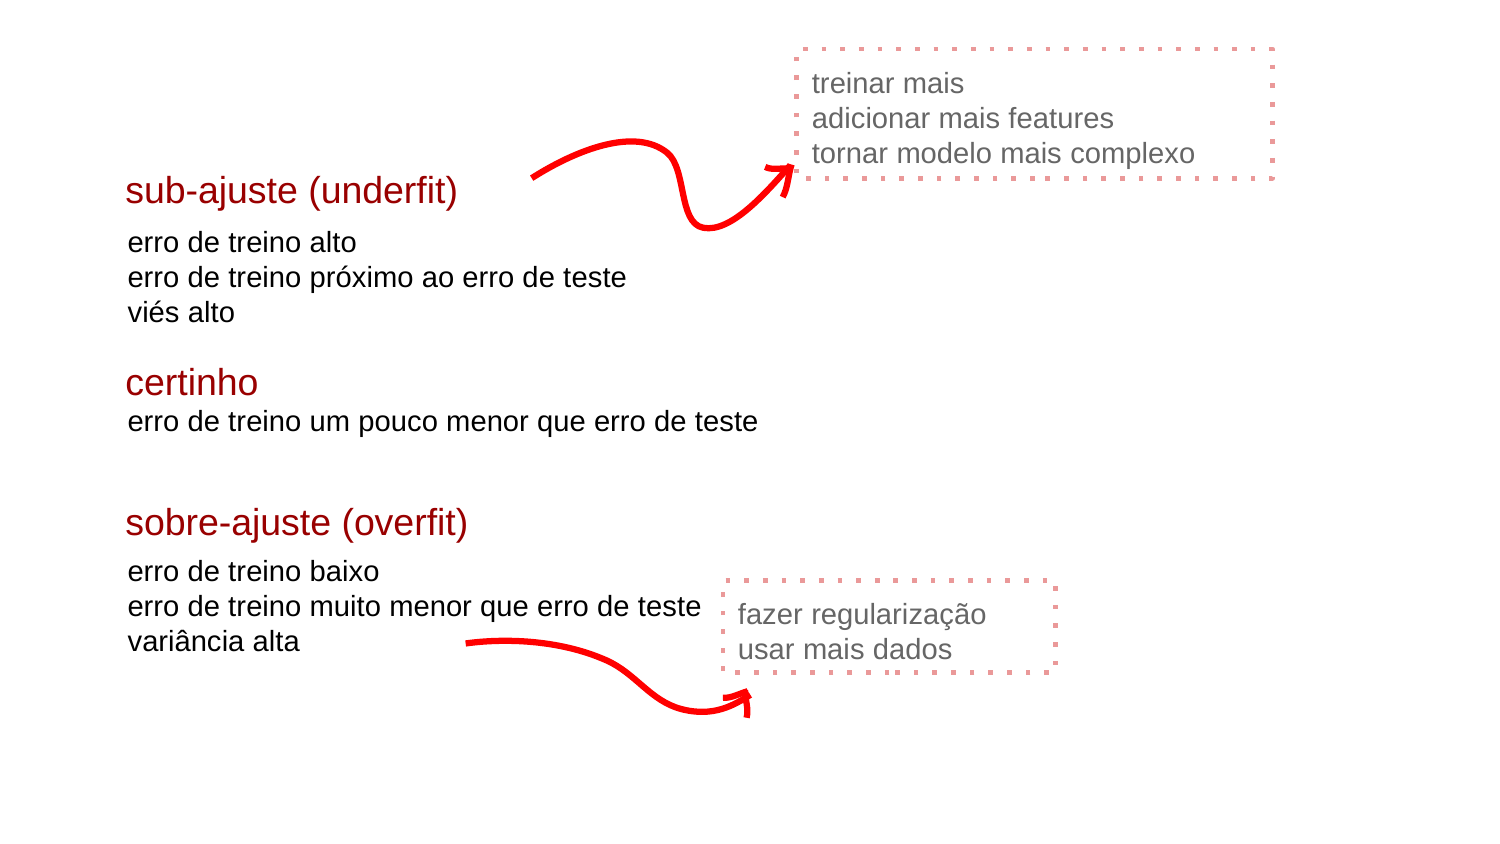

treinar mais
adicionar mais features
tornar modelo mais complexo

sub-ajuste (underfit)

erro de treino alto
erro de treino próximo ao erro de teste
viés alto
certinho
erro de treino um pouco menor que erro de teste
sobre-ajuste (overfit)
erro de treino baixo
erro de treino muito menor que erro de teste
variância alta
fazer regularização
usar mais dados